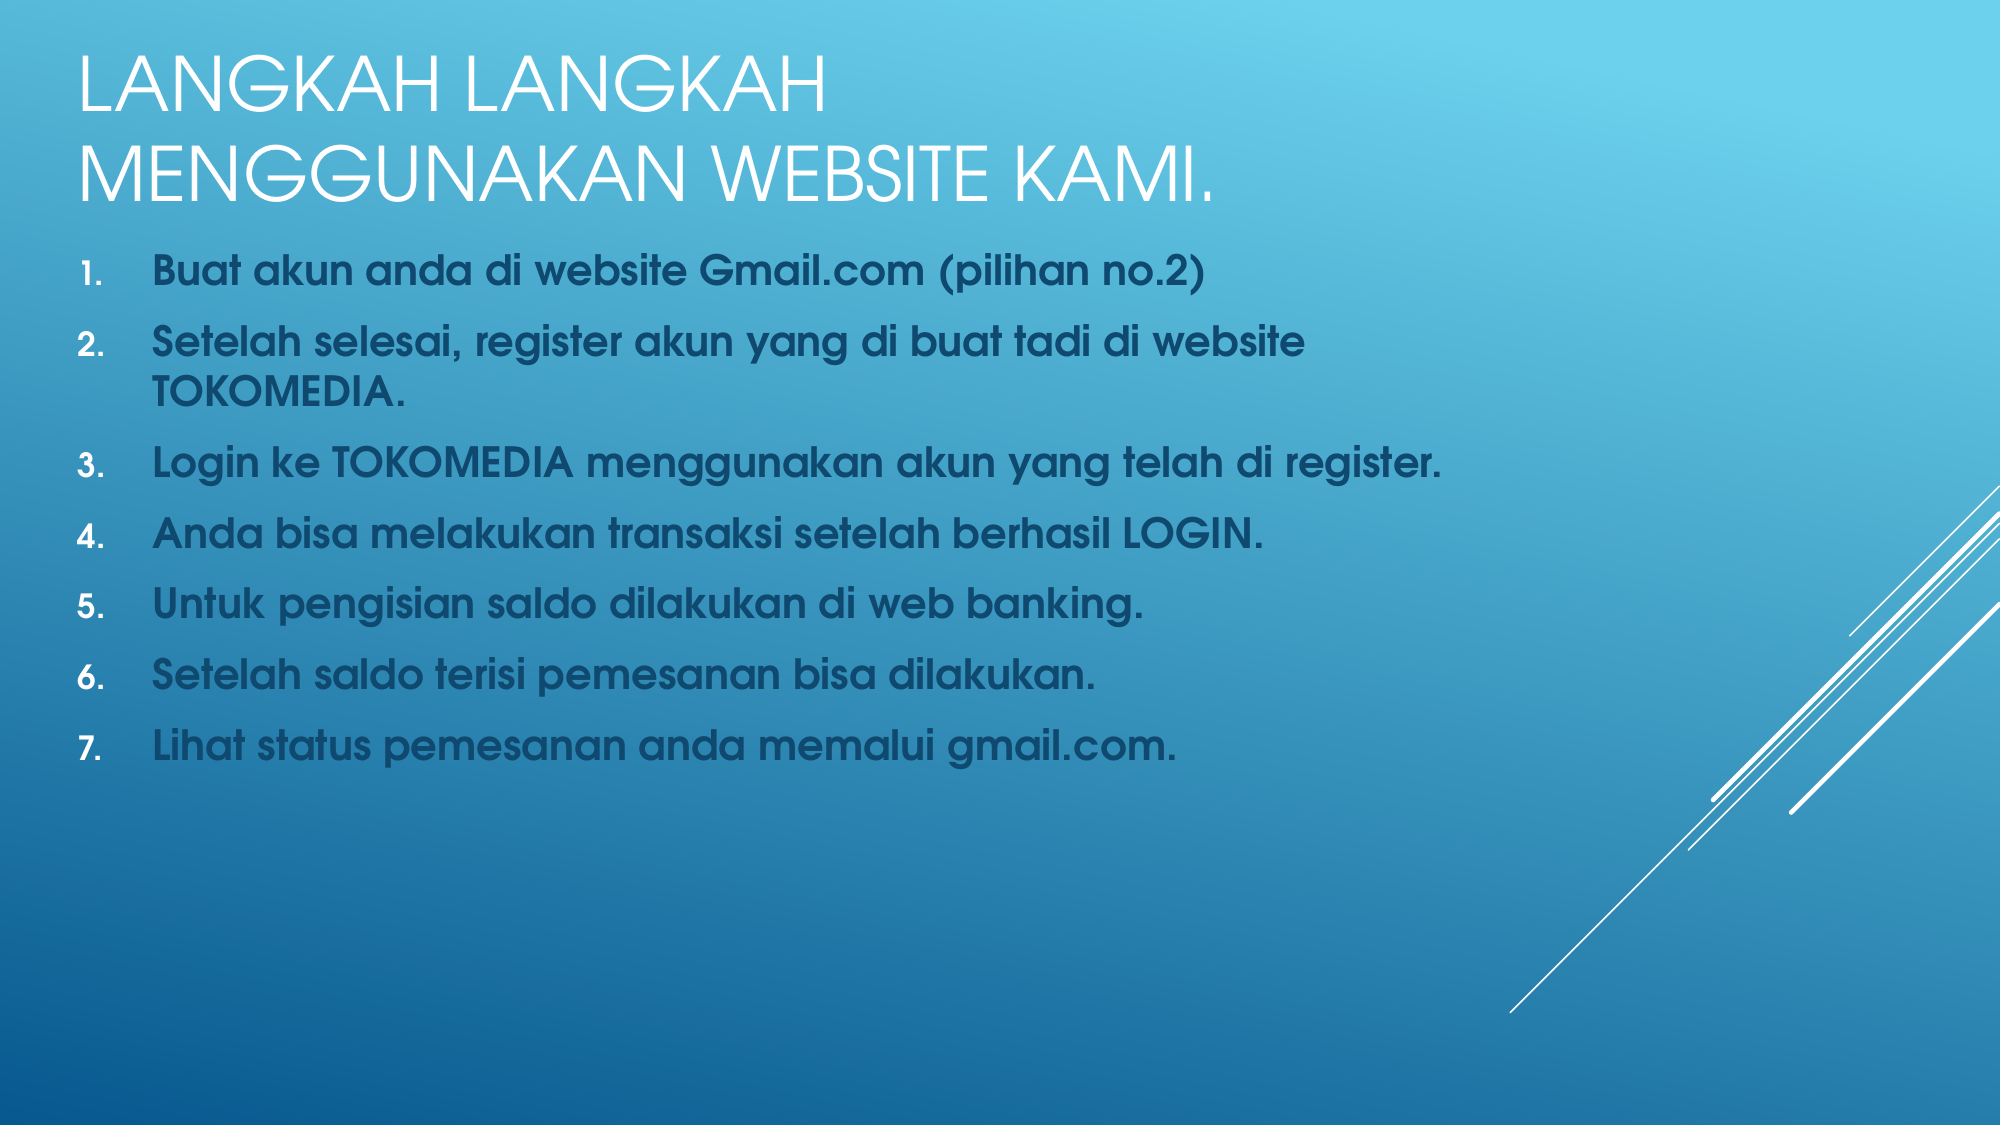

# Langkah Langkah menggunakan website kami.
Buat akun anda di website Gmail.com (pilihan no.2)
Setelah selesai, register akun yang di buat tadi di website TOKOMEDIA.
Login ke TOKOMEDIA menggunakan akun yang telah di register.
Anda bisa melakukan transaksi setelah berhasil LOGIN.
Untuk pengisian saldo dilakukan di web banking.
Setelah saldo terisi pemesanan bisa dilakukan.
Lihat status pemesanan anda memalui gmail.com.